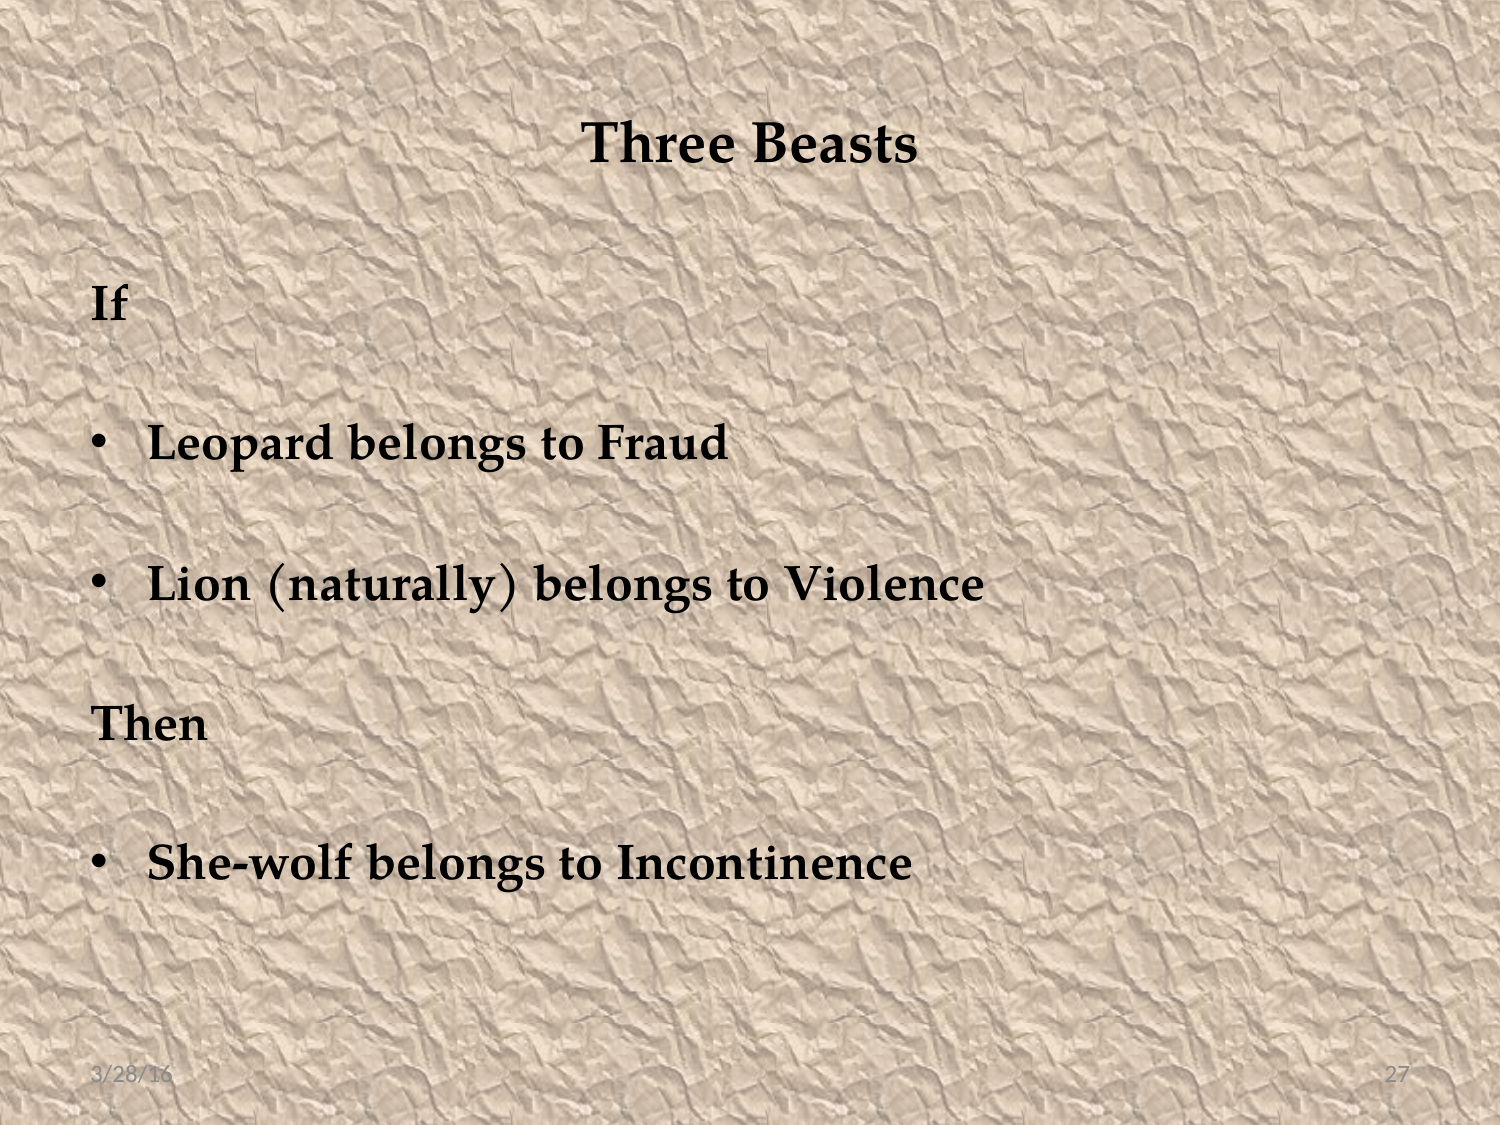

# Three Beasts
If

Leopard belongs to Fraud

Lion (naturally) belongs to Violence

Then

She-wolf belongs to Incontinence
3/28/16
27